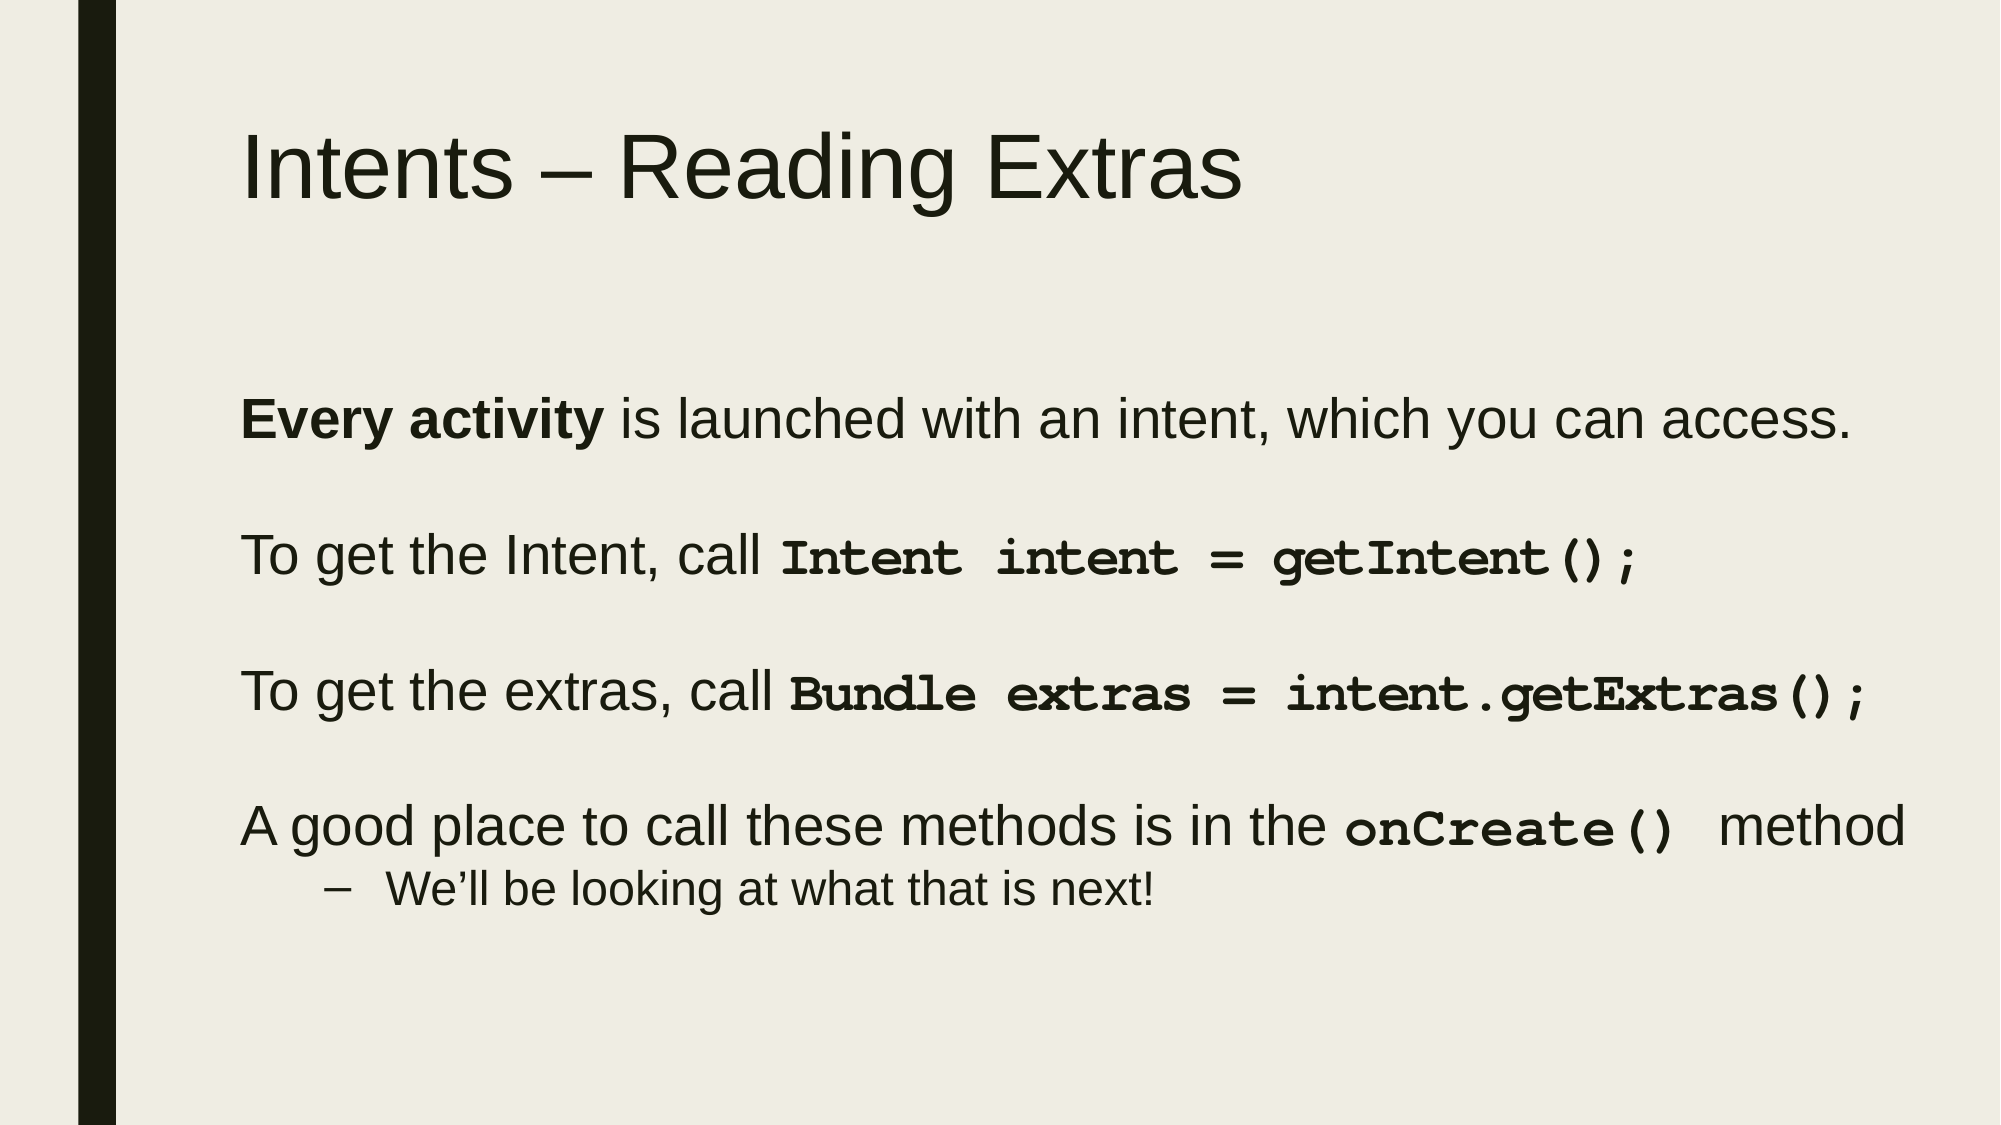

# Intents – Reading Extras
Every activity is launched with an intent, which you can access.

To get the Intent, call Intent intent = getIntent();

To get the extras, call Bundle extras = intent.getExtras();

A good place to call these methods is in the onCreate() method
We’ll be looking at what that is next!